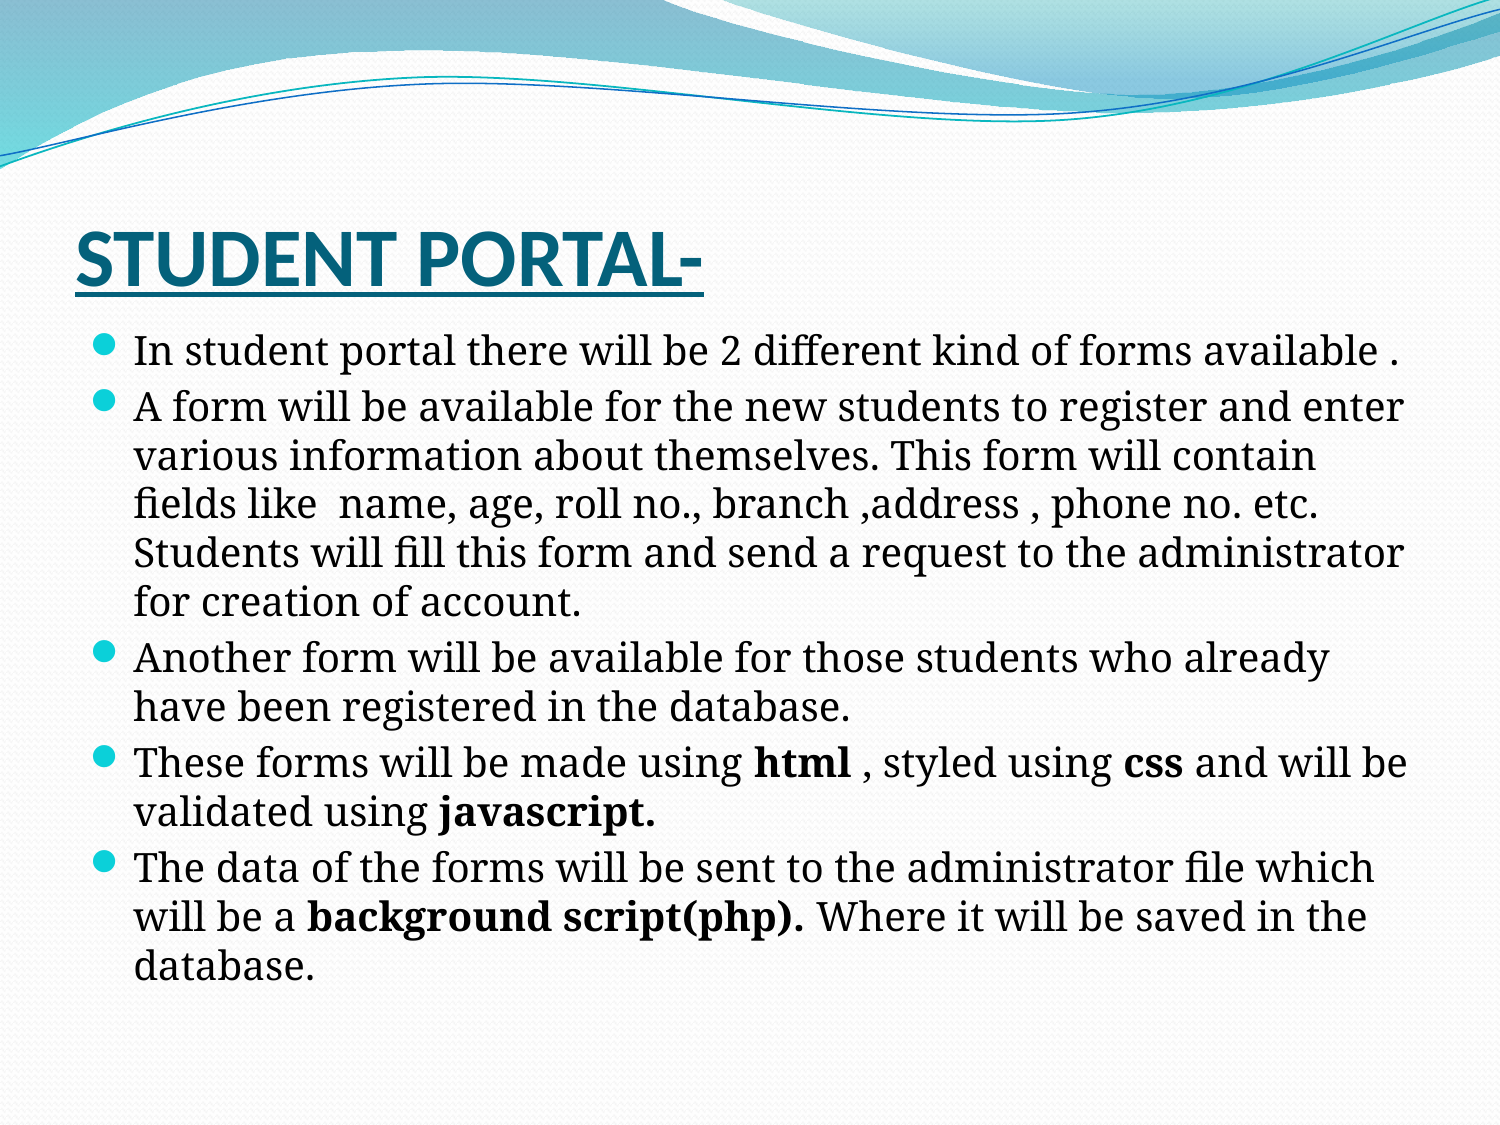

# STUDENT PORTAL-
In student portal there will be 2 different kind of forms available .
A form will be available for the new students to register and enter various information about themselves. This form will contain fields like  name, age, roll no., branch ,address , phone no. etc. Students will fill this form and send a request to the administrator for creation of account.
Another form will be available for those students who already have been registered in the database.
These forms will be made using html , styled using css and will be validated using javascript.
The data of the forms will be sent to the administrator file which will be a background script(php). Where it will be saved in the database.